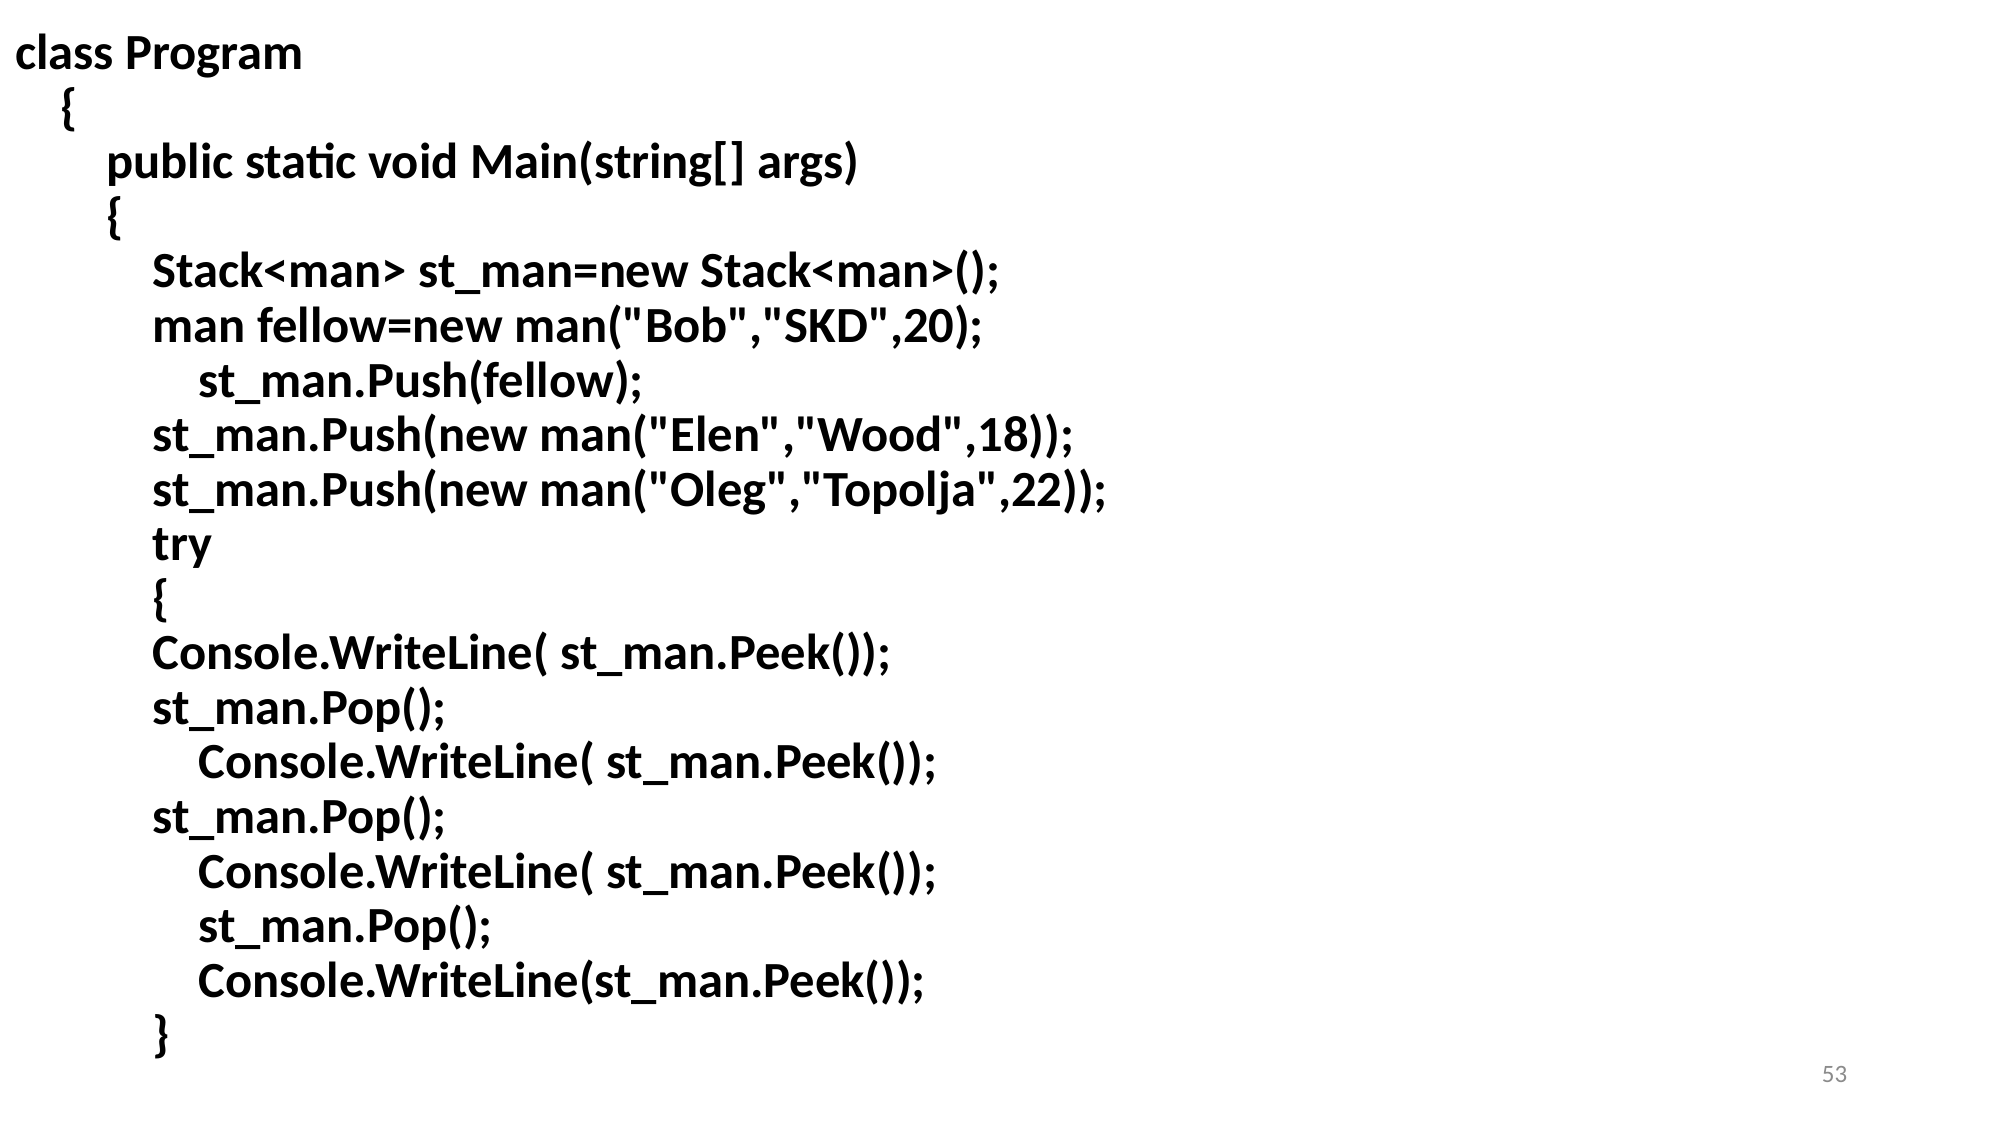

class Program
    {
        public static void Main(string[] args)
        {
            Stack<man> st_man=new Stack<man>();
            man fellow=new man("Bob","SKD",20);
                st_man.Push(fellow);
            st_man.Push(new man("Elen","Wood",18));
            st_man.Push(new man("Oleg","Topolja",22));    
            try
            {
            Console.WriteLine( st_man.Peek());
            st_man.Pop();
                Console.WriteLine( st_man.Peek());    
            st_man.Pop();
                Console.WriteLine( st_man.Peek());    
                st_man.Pop();
                Console.WriteLine(st_man.Peek());
            }
53